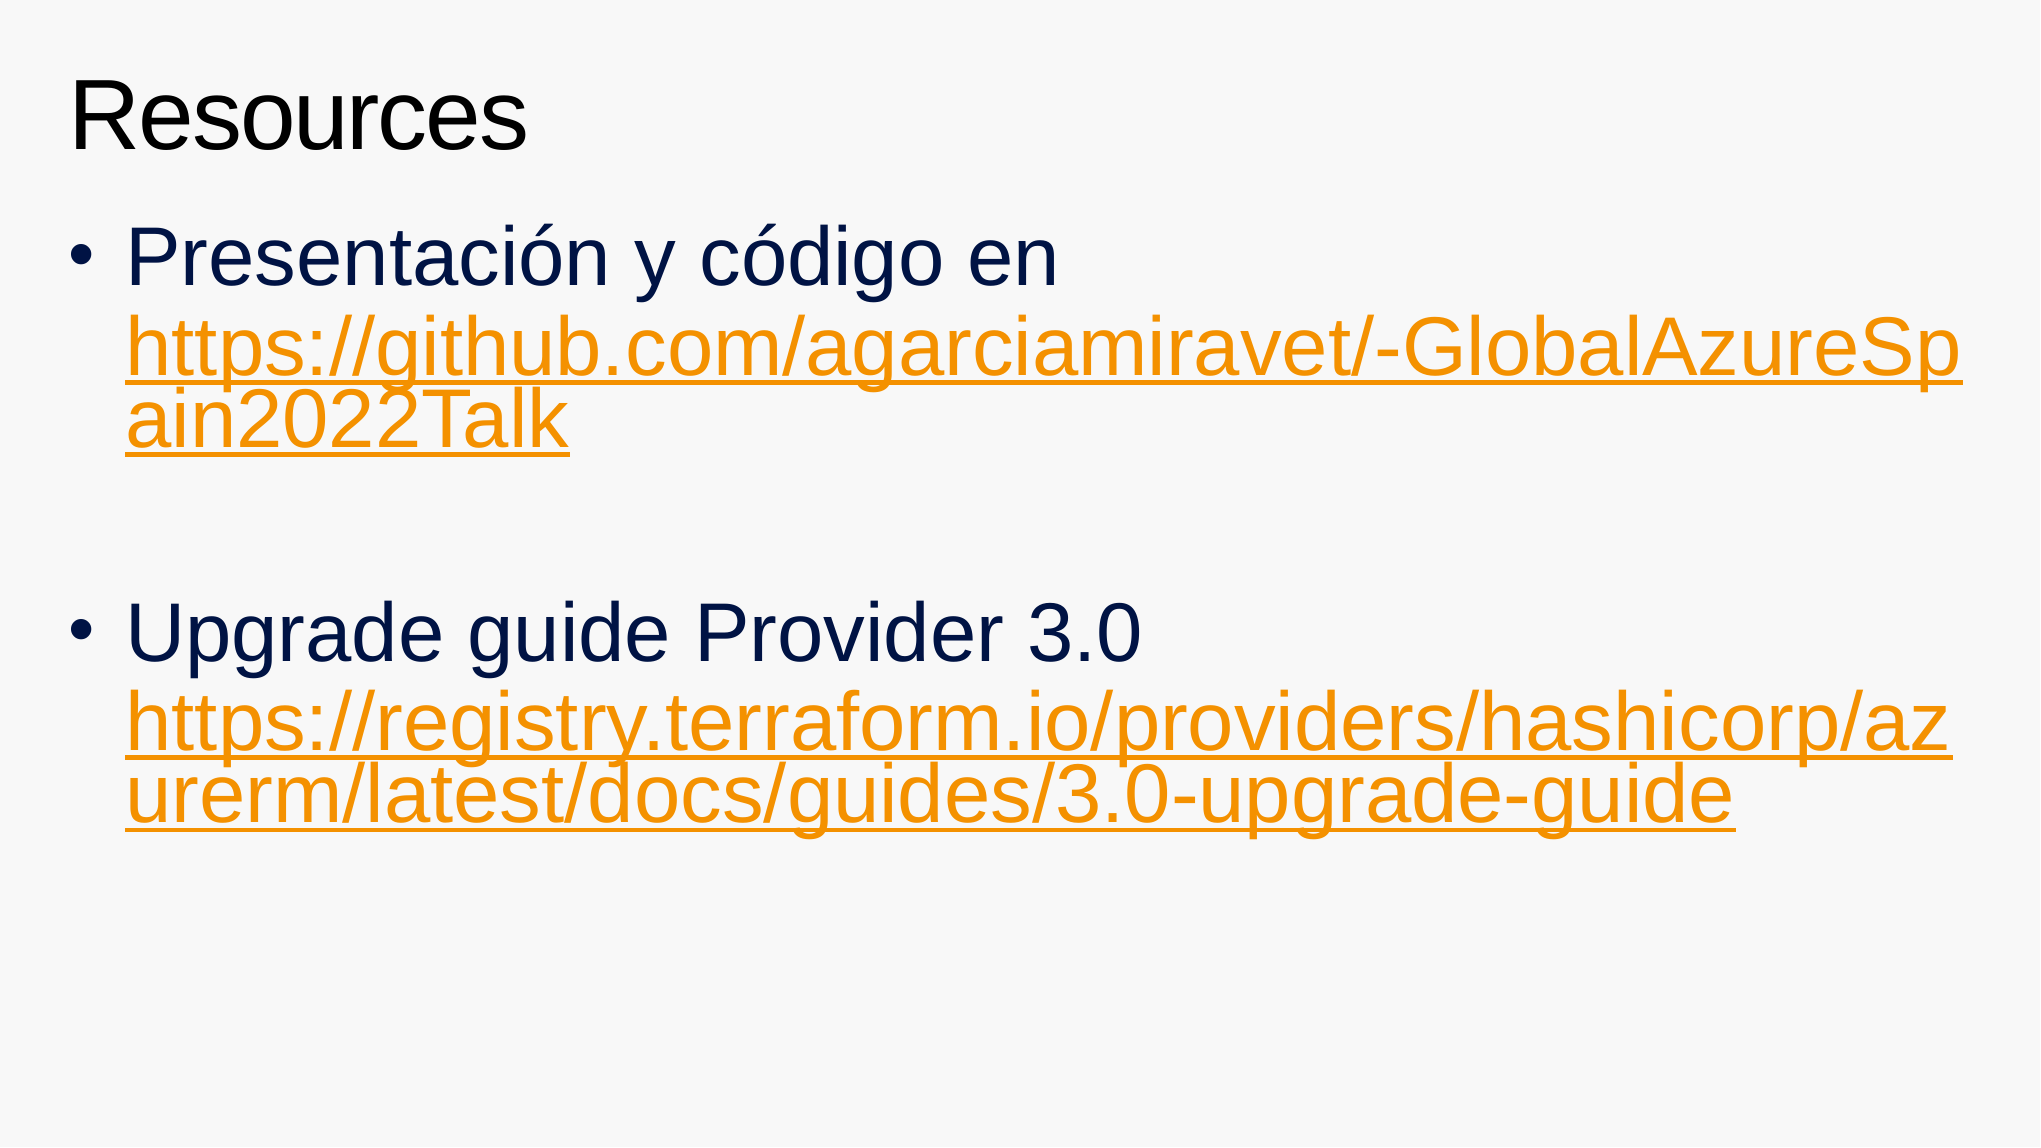

# Resources
Presentación y código en https://github.com/agarciamiravet/-GlobalAzureSpain2022Talk

Upgrade guide Provider 3.0 https://registry.terraform.io/providers/hashicorp/azurerm/latest/docs/guides/3.0-upgrade-guide